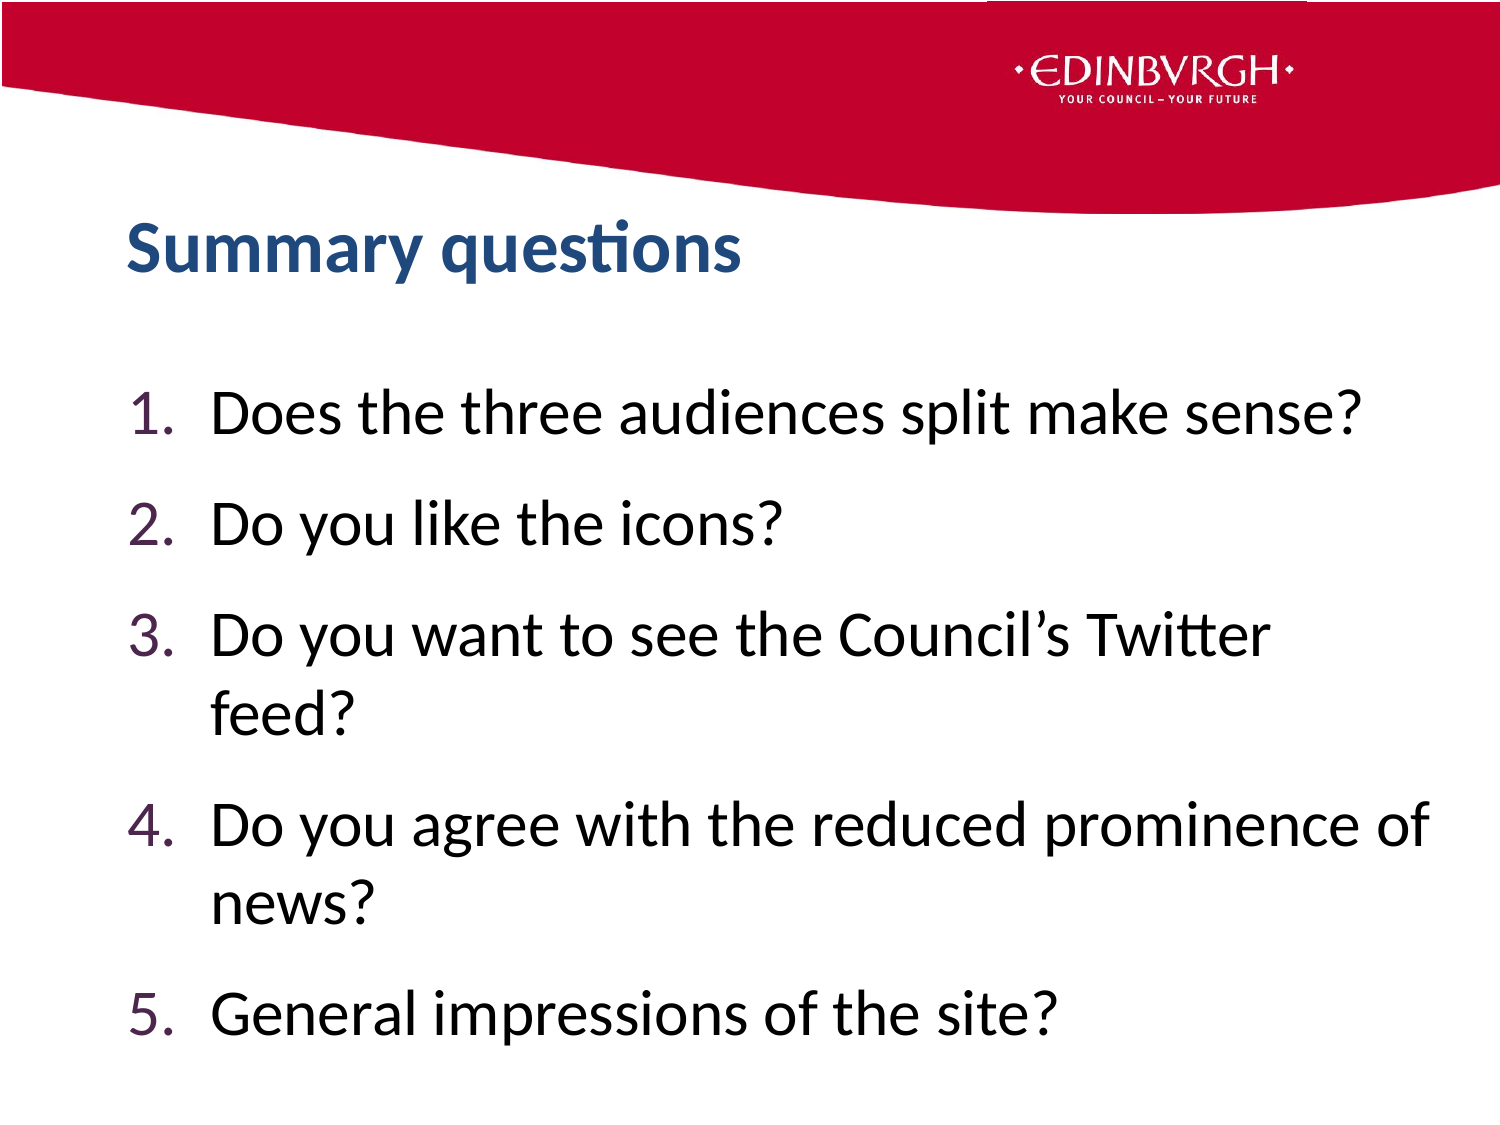

Summary questions
Does the three audiences split make sense?
Do you like the icons?
Do you want to see the Council’s Twitter feed?
Do you agree with the reduced prominence of news?
General impressions of the site?